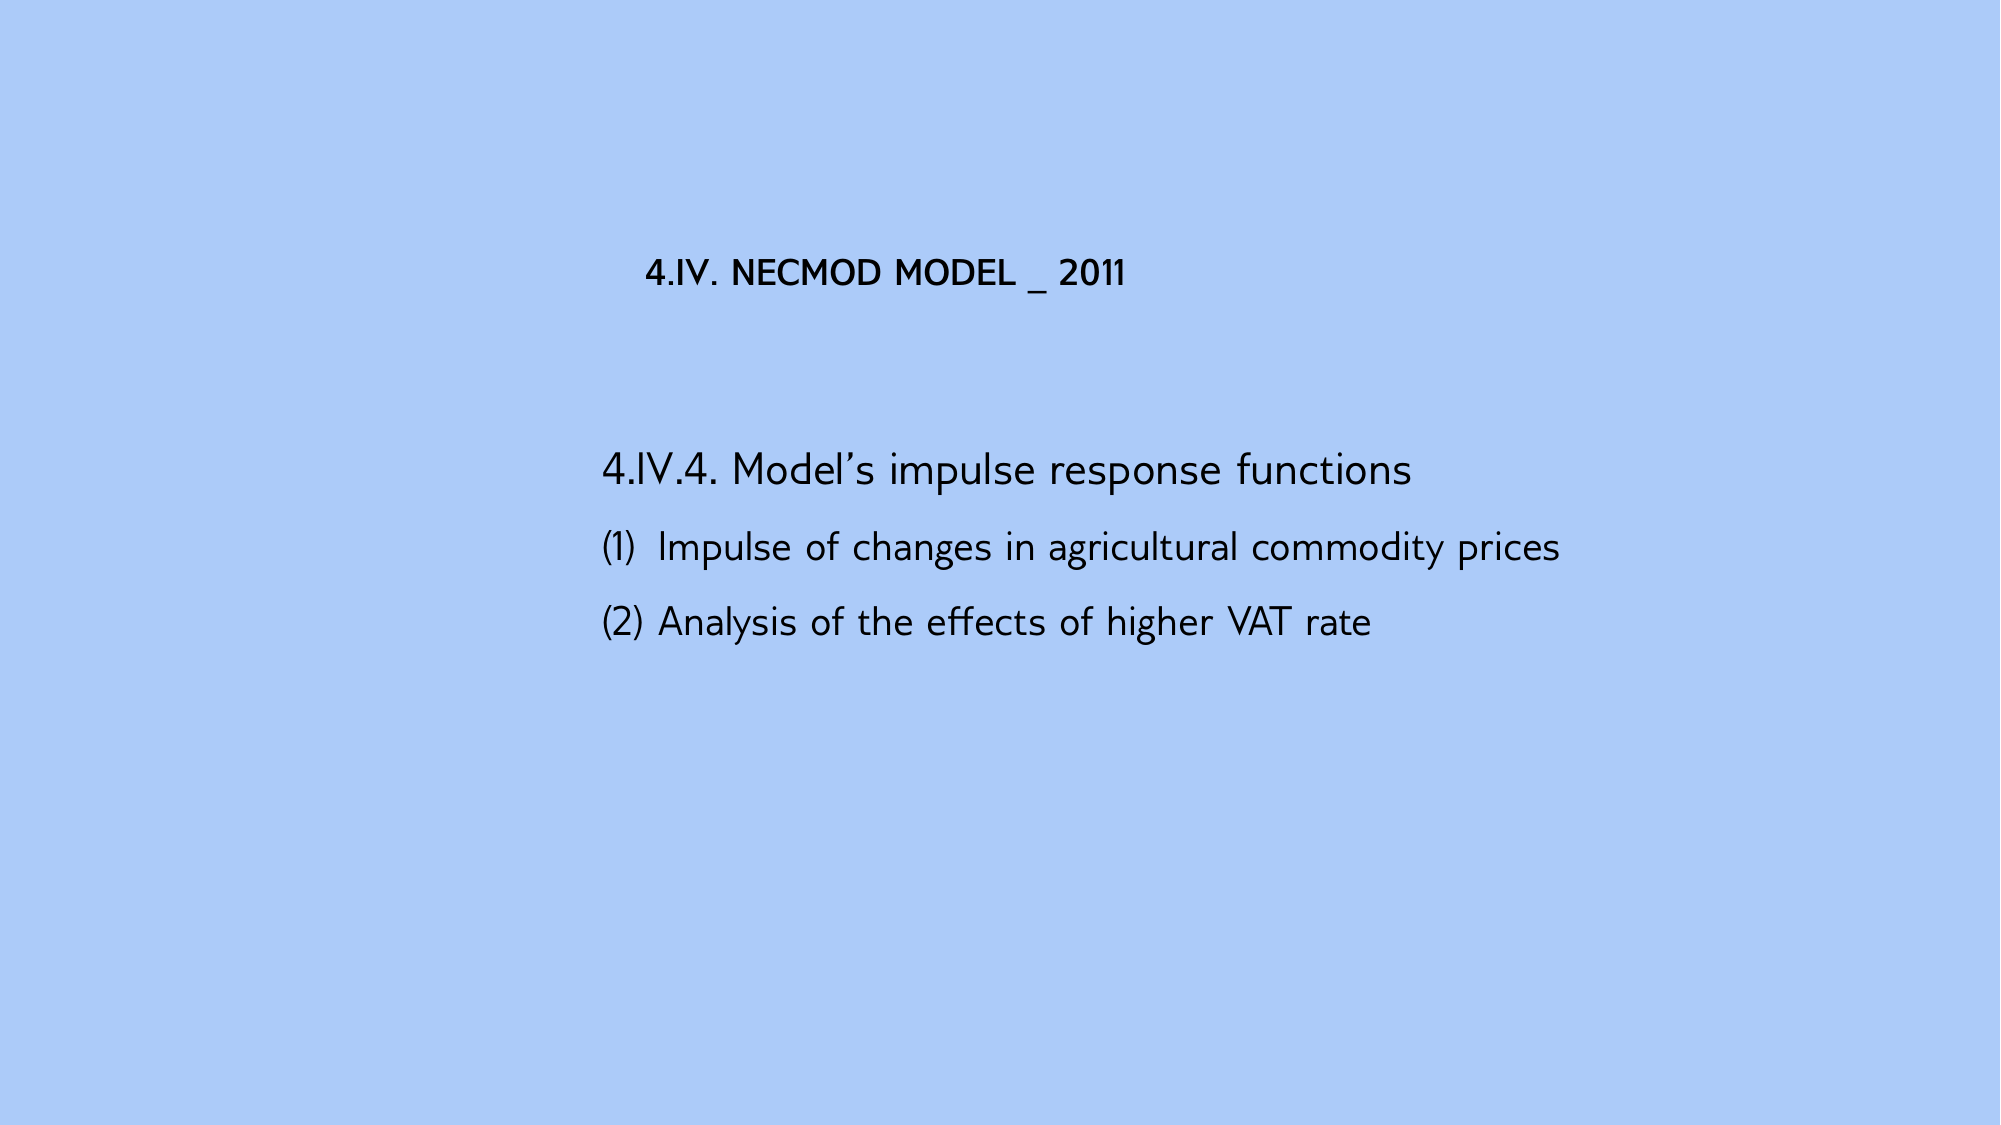

4.IV. NECMOD MODEL _ 2011
4.IV.4. Model’s impulse response functions
Impulse of changes in agricultural commodity prices
Analysis of the effects of higher VAT rate